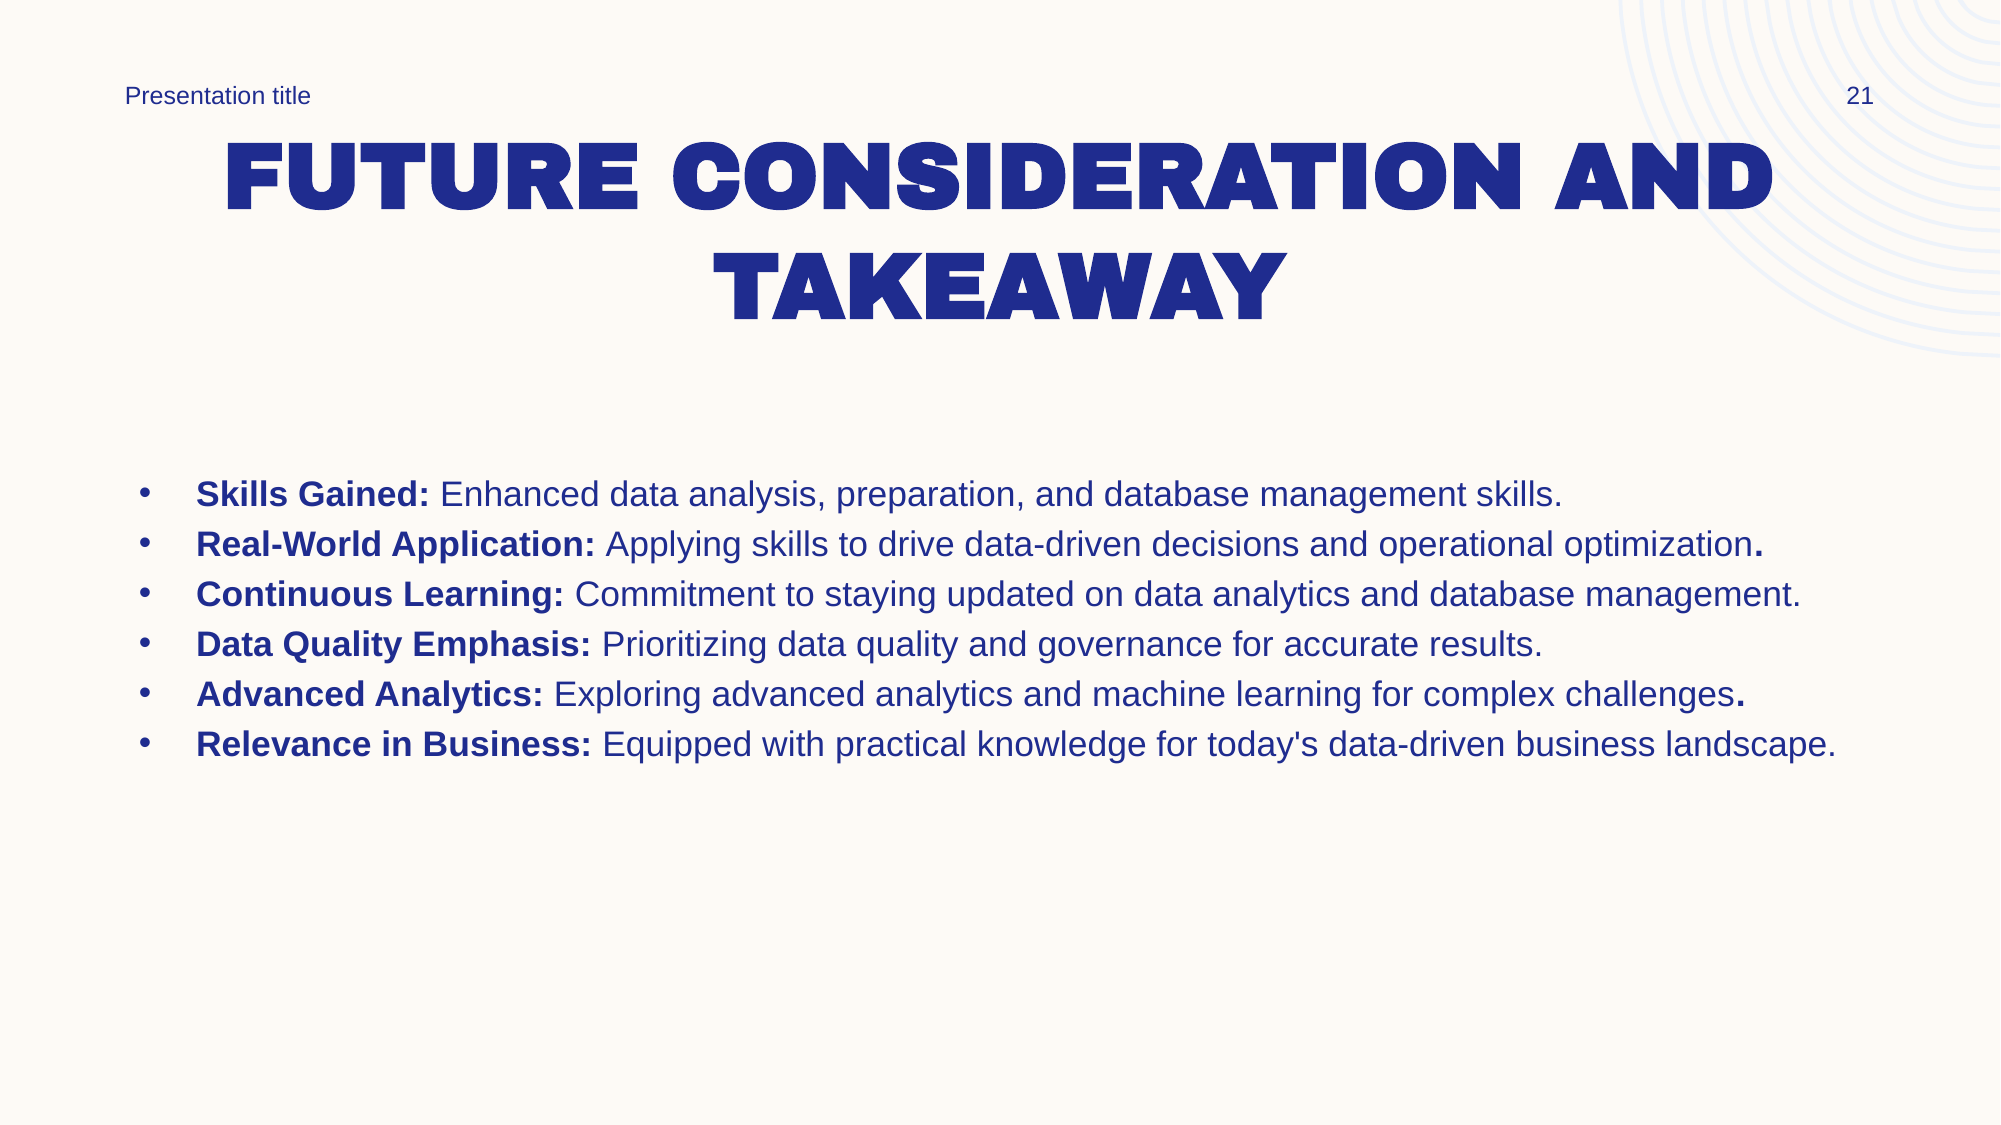

21
Presentation title
# FUTURE CONSIDERATION AND TAKEAWAY
Skills Gained: Enhanced data analysis, preparation, and database management skills.
Real-World Application: Applying skills to drive data-driven decisions and operational optimization.
Continuous Learning: Commitment to staying updated on data analytics and database management.
Data Quality Emphasis: Prioritizing data quality and governance for accurate results.
Advanced Analytics: Exploring advanced analytics and machine learning for complex challenges.
Relevance in Business: Equipped with practical knowledge for today's data-driven business landscape.